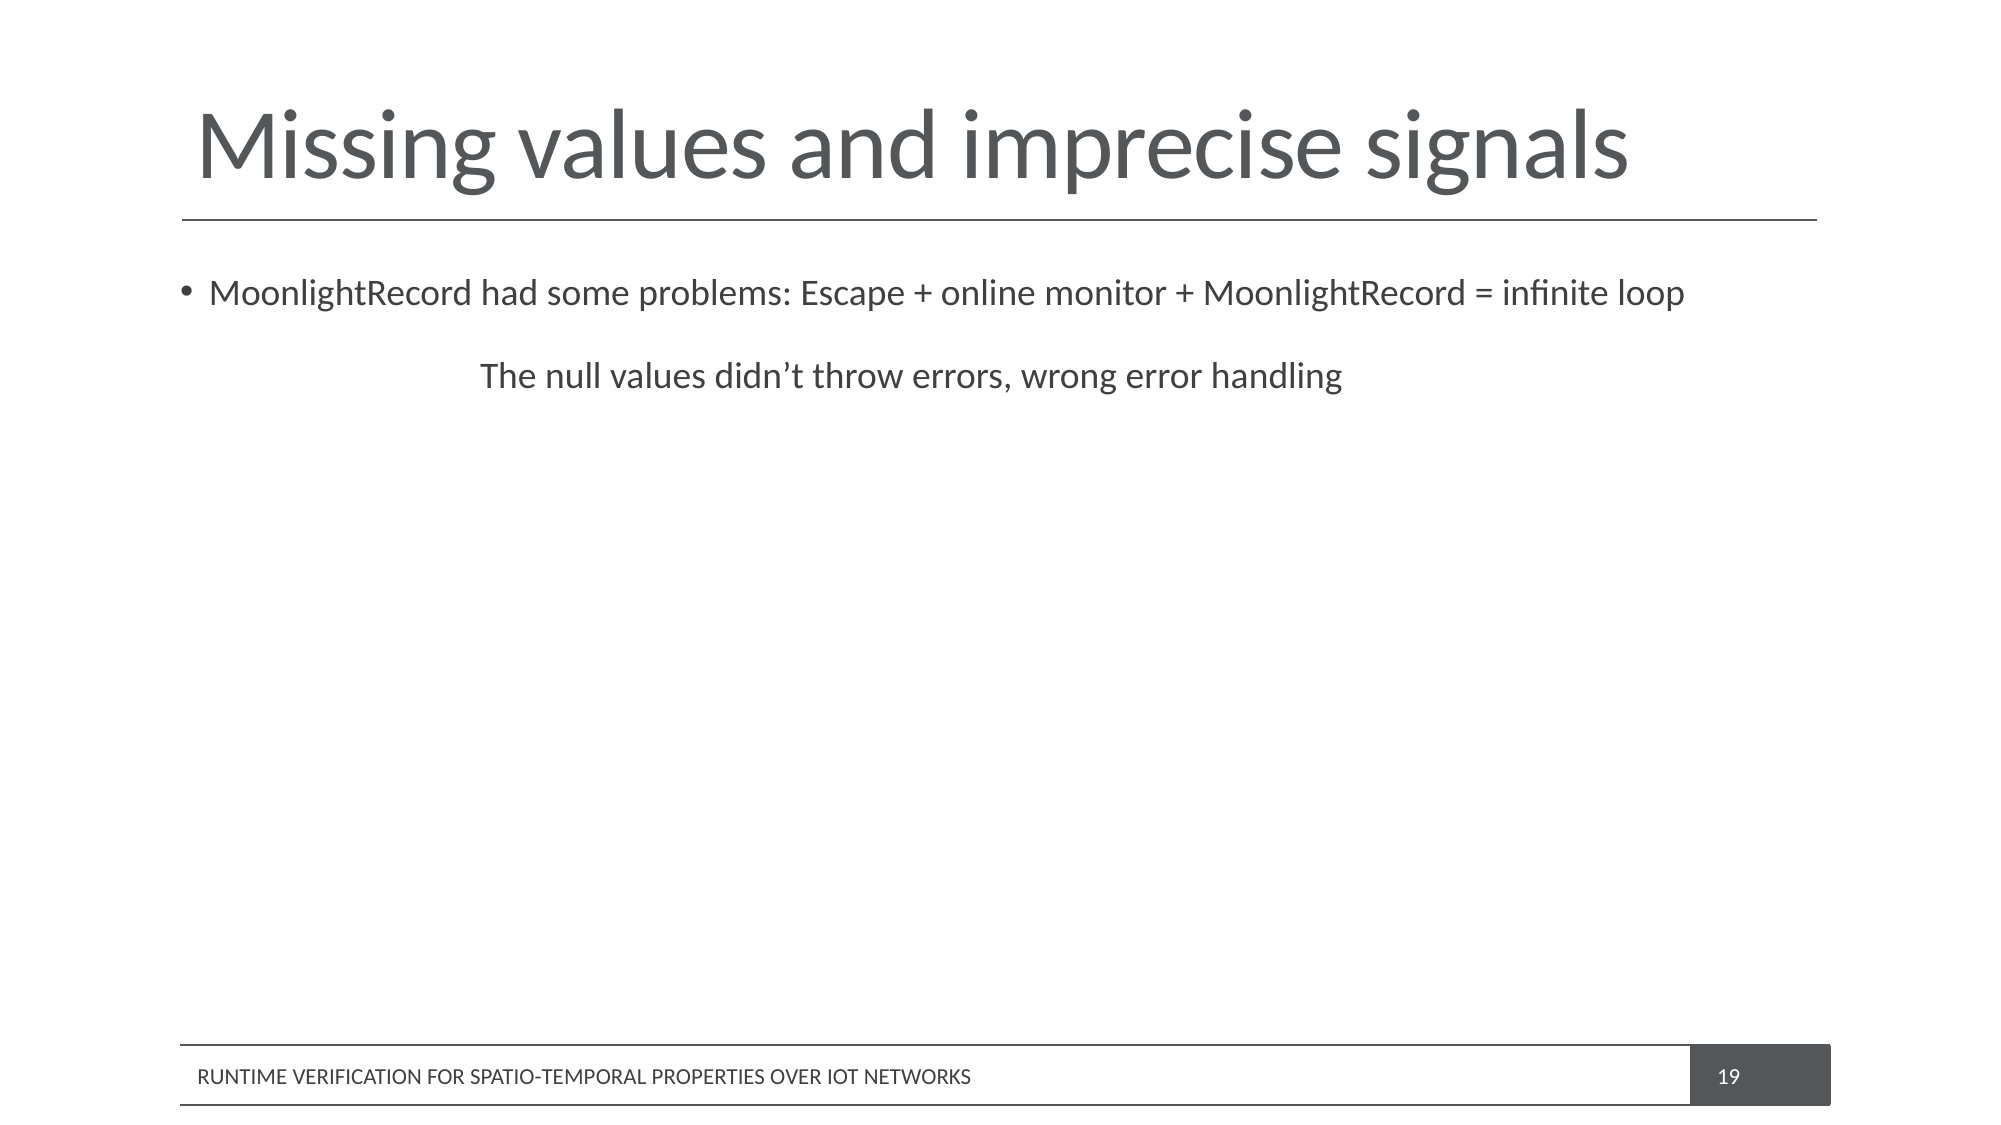

# Missing values and imprecise signals
MoonlightRecord had some problems: Escape + online monitor + MoonlightRecord = infinite loop
		The null values didn’t throw errors, wrong error handling

RUNTIME VERIFICATION FOR SPATIO-TEMPORAL PROPERTIES OVER IOT NETWORKS
19